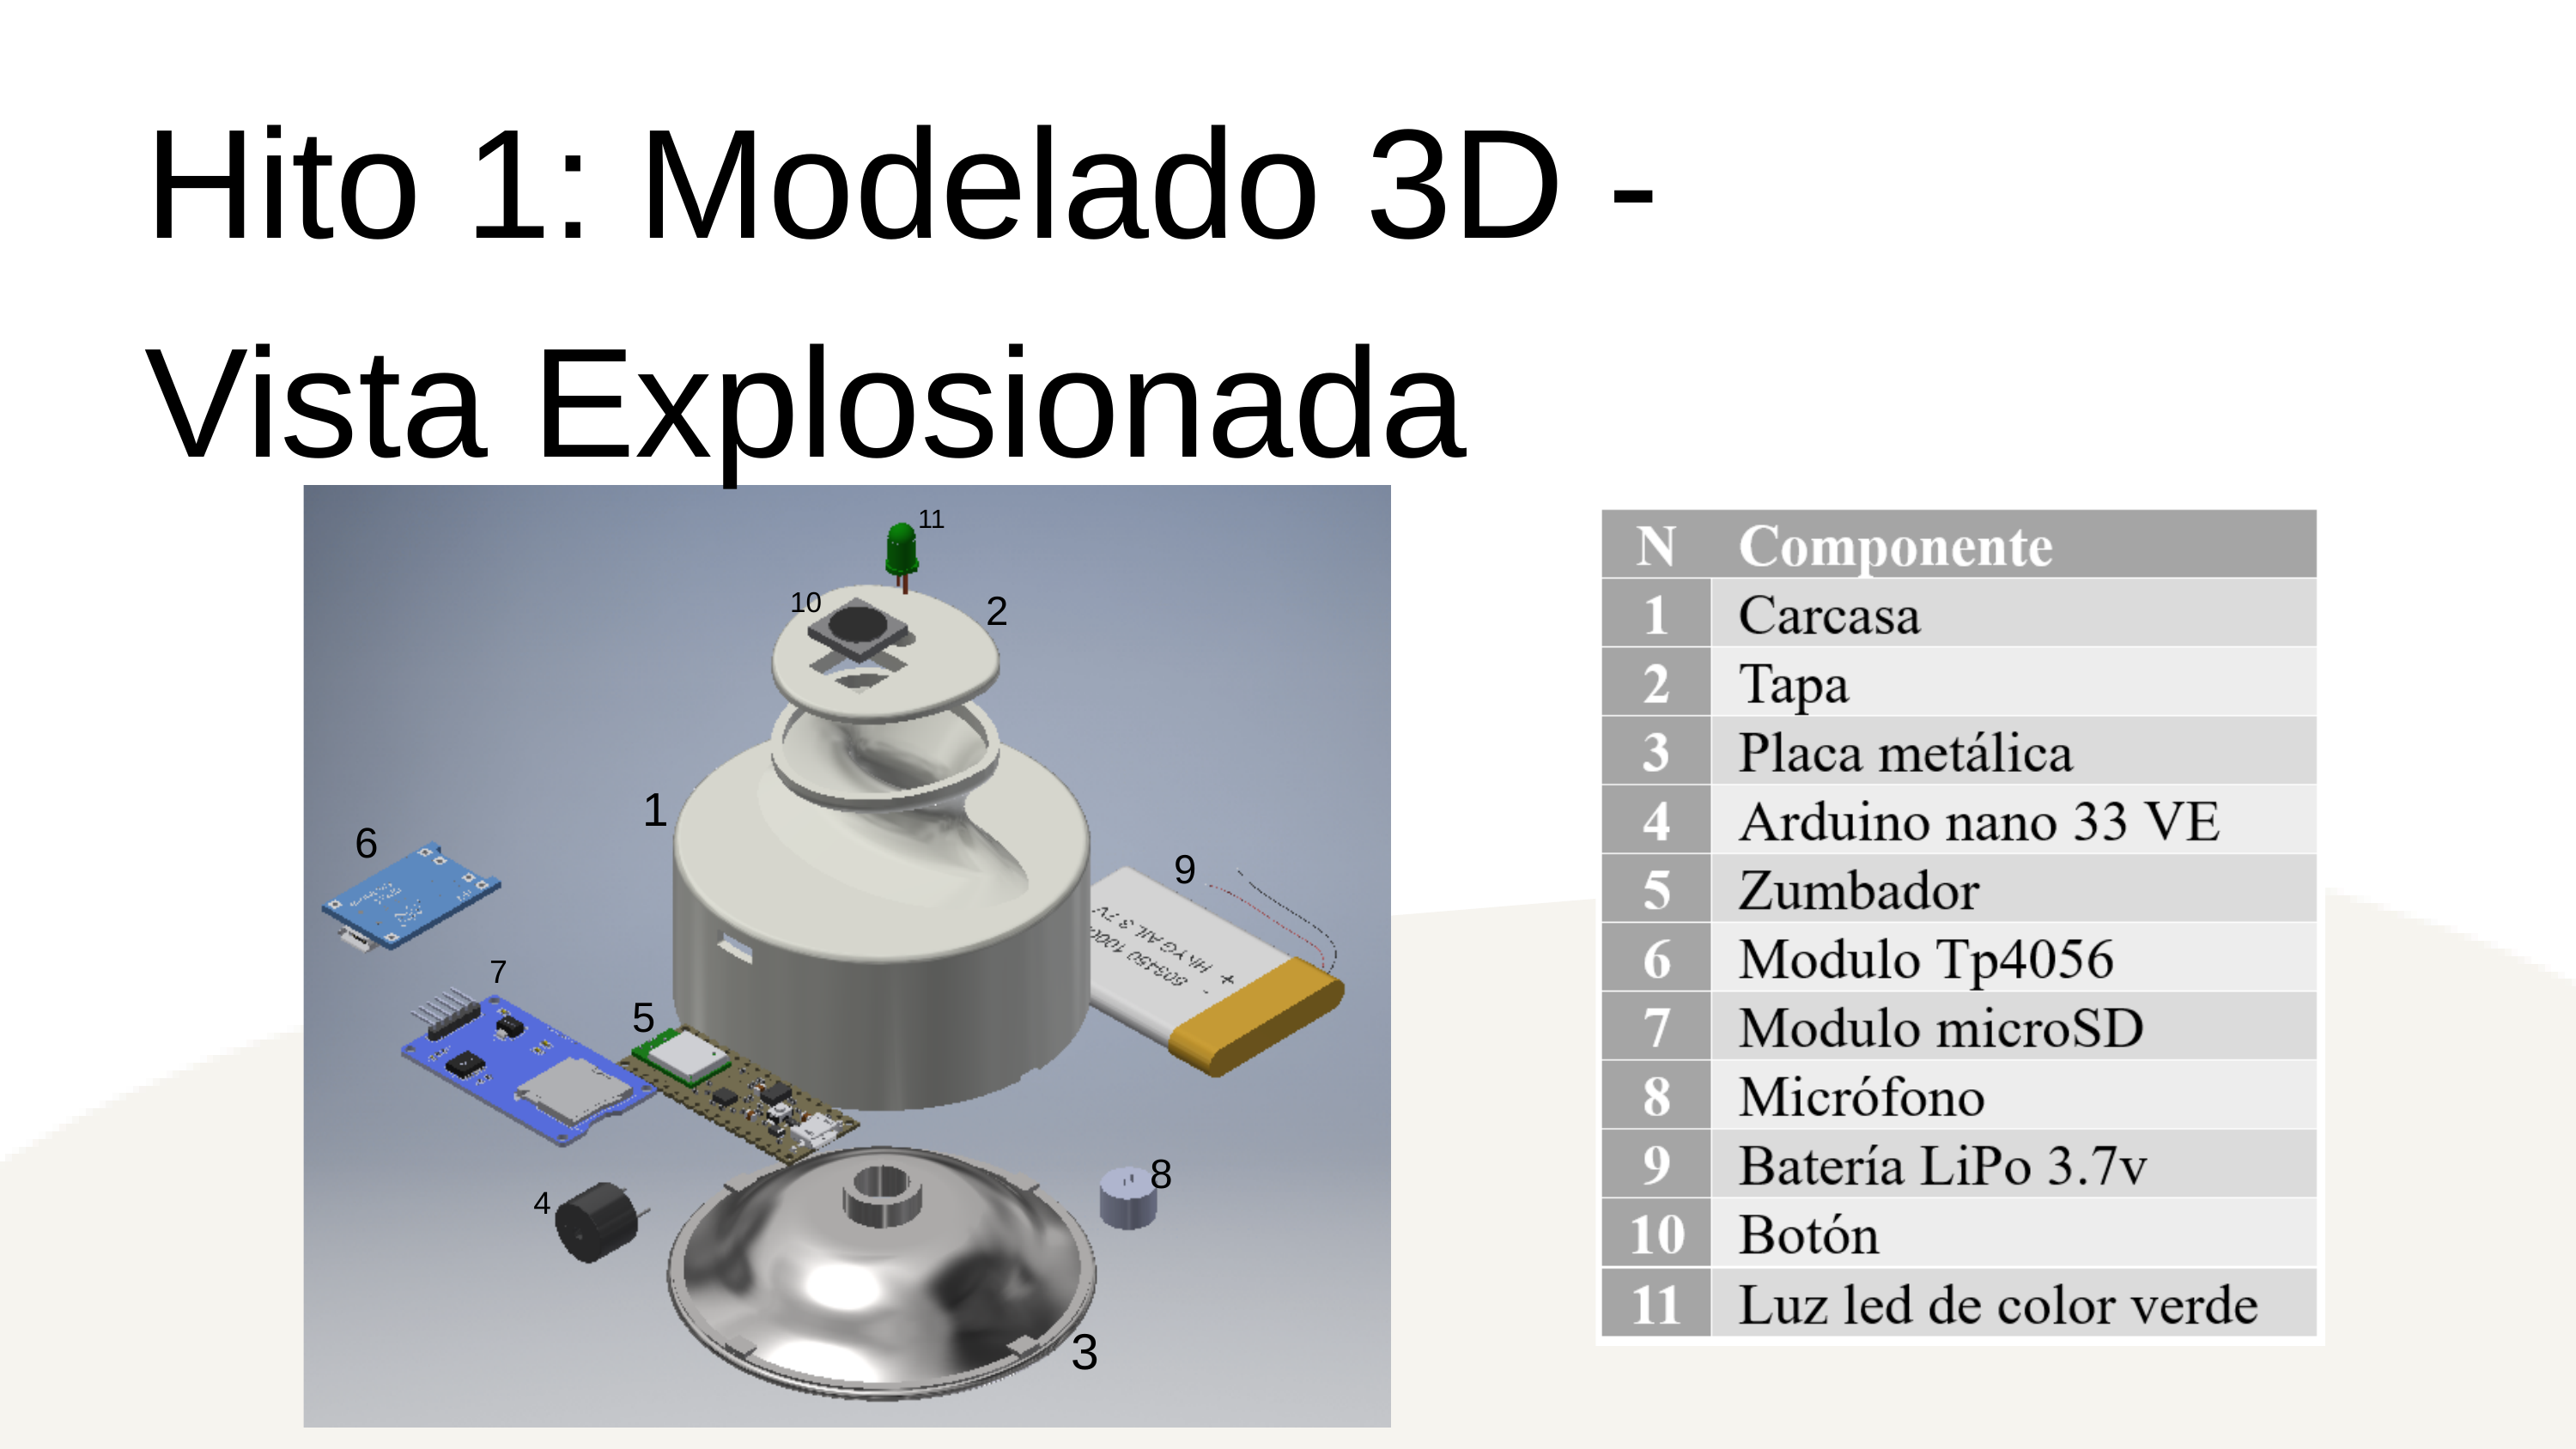

Hito 1: Modelado 3D - Vista Explosionada

11

2
10
1
6
9

7
5
8
4
3